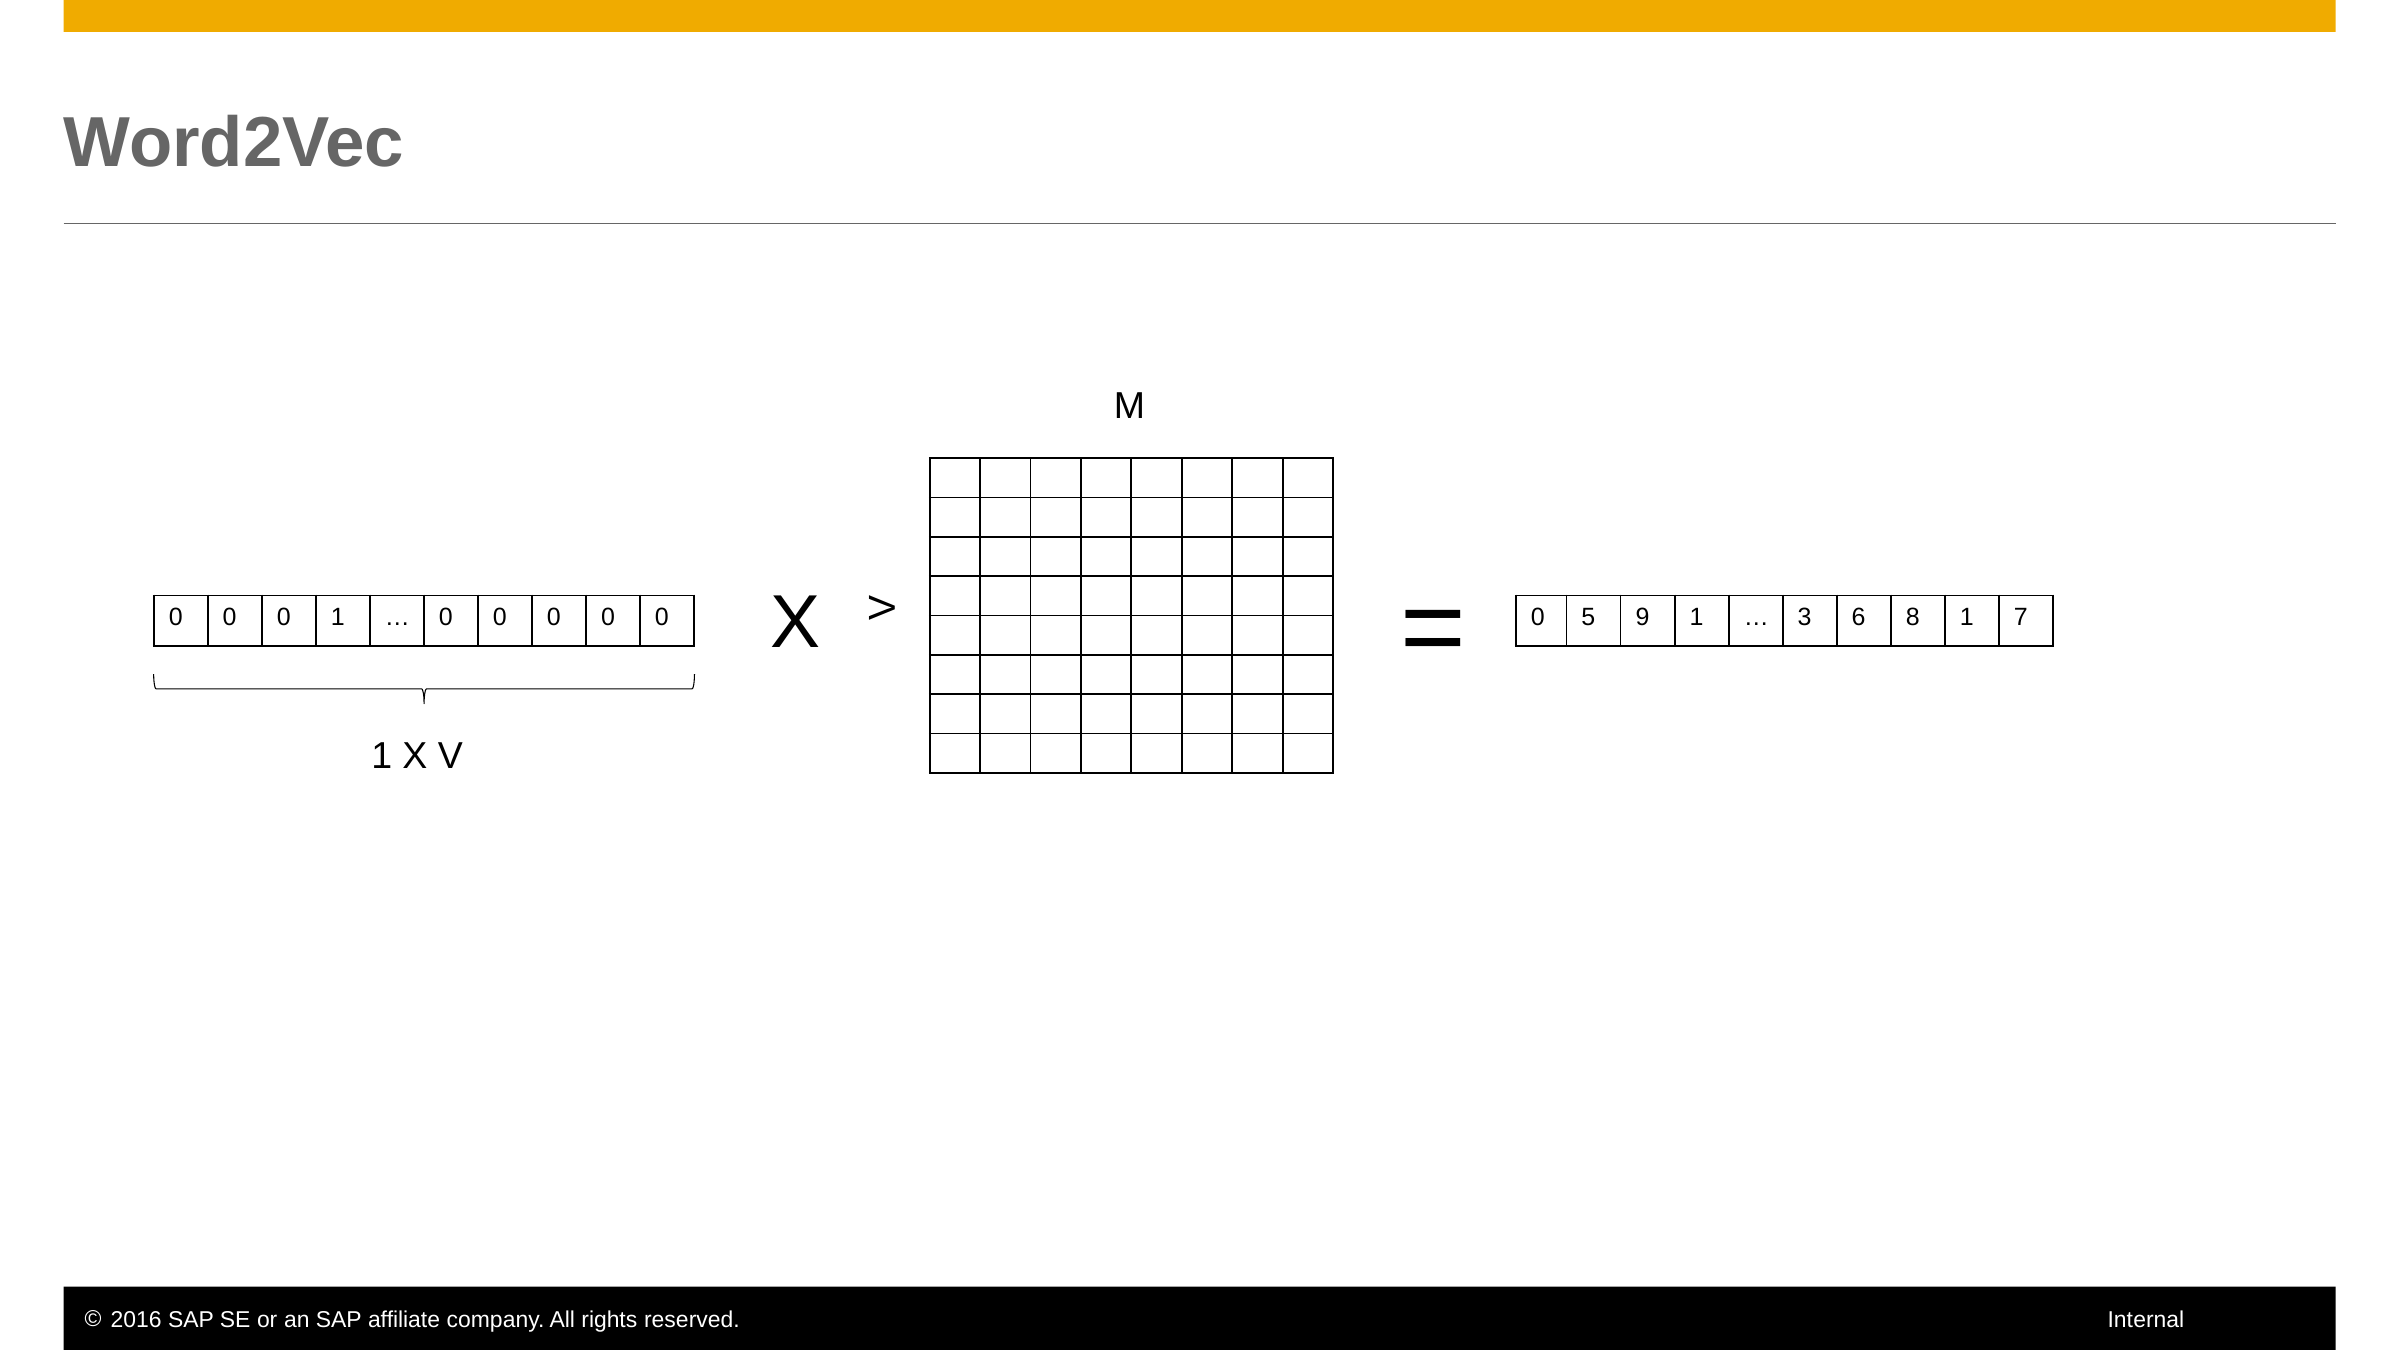

# Word2Vec
M

|  |  |  |  |  |  |  |  |
| --- | --- | --- | --- | --- | --- | --- | --- |
|  |  |  |  |  |  |  |  |
|  |  |  |  |  |  |  |  |
|  |  |  |  |  |  |  |  |
|  |  |  |  |  |  |  |  |
|  |  |  |  |  |  |  |  |
|  |  |  |  |  |  |  |  |
|  |  |  |  |  |  |  |  |
V
=
X
| 0 | 0 | 0 | 1 | … | 0 | 0 | 0 | 0 | 0 |
| --- | --- | --- | --- | --- | --- | --- | --- | --- | --- |
| 0 | 5 | 9 | 1 | … | 3 | 6 | 8 | 1 | 7 |
| --- | --- | --- | --- | --- | --- | --- | --- | --- | --- |
1 X V